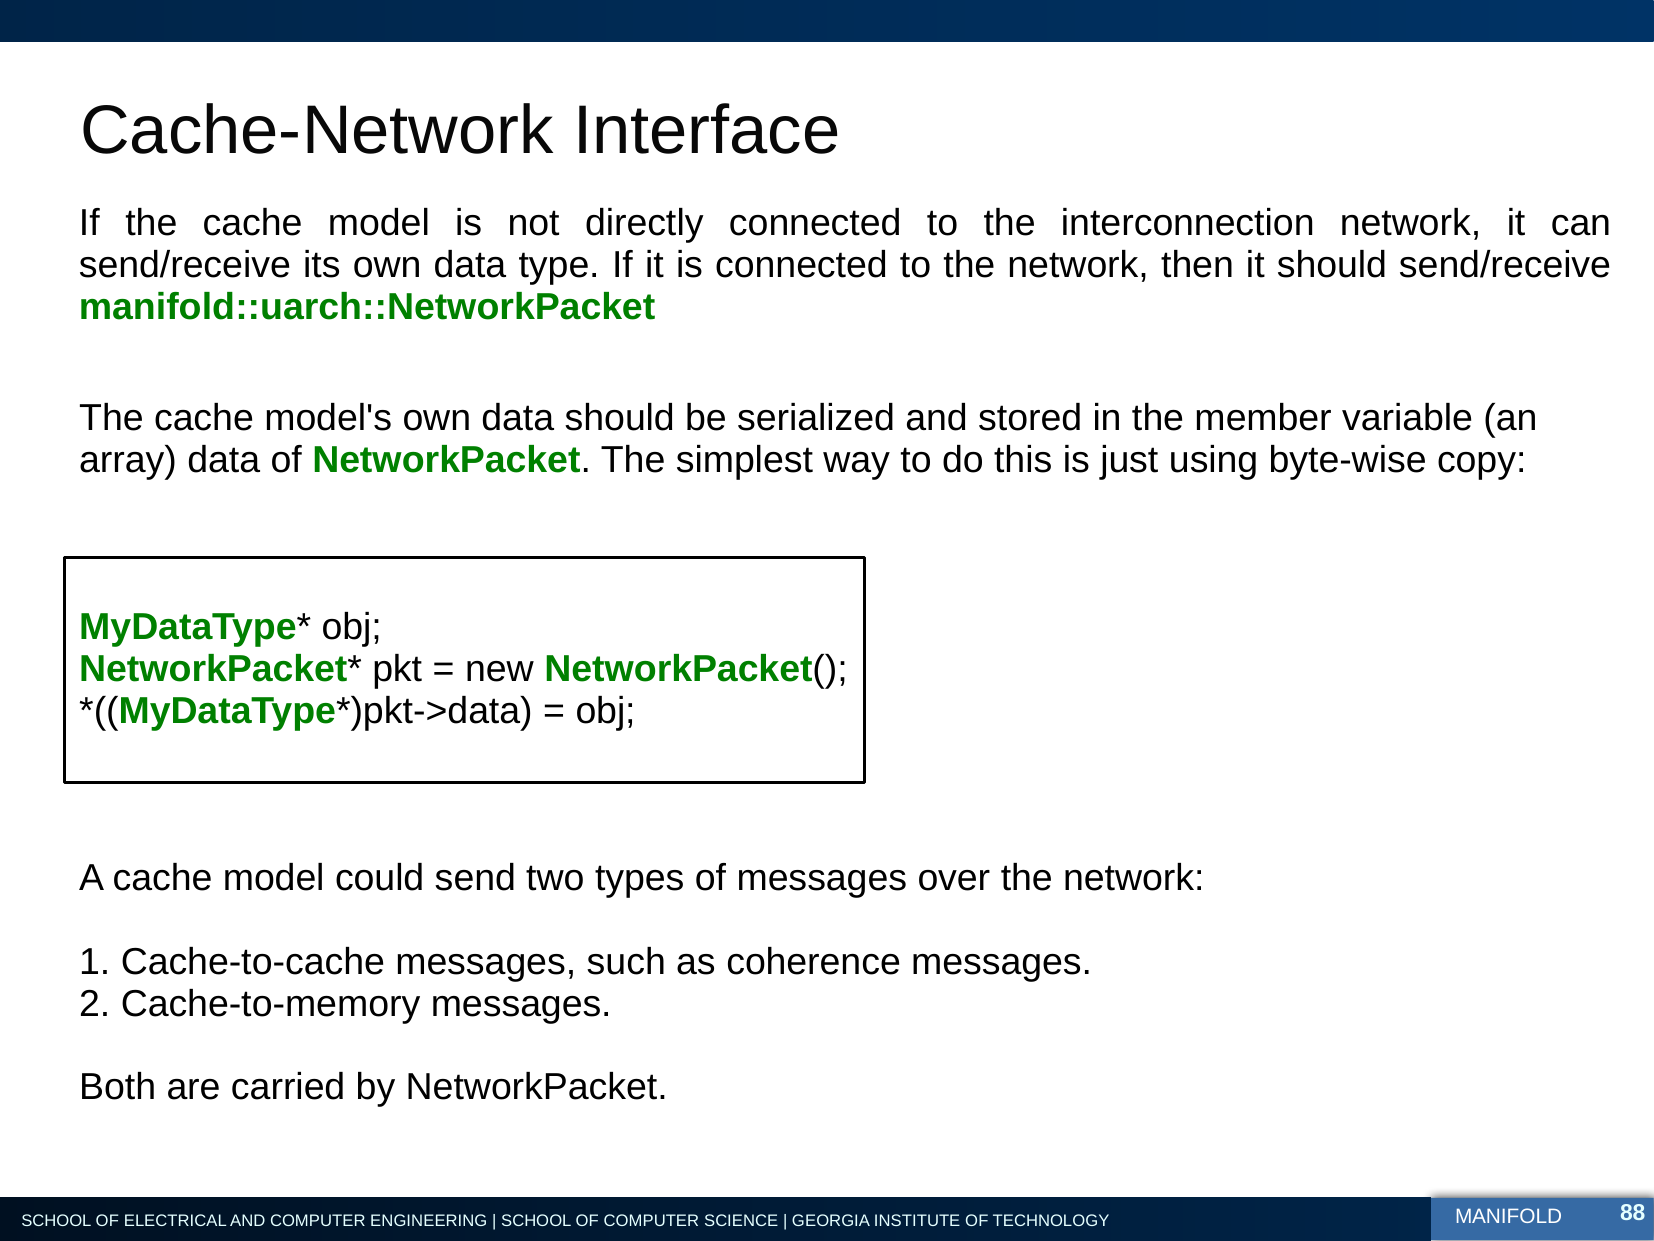

# Cache-Network Interface
If the cache model is not directly connected to the interconnection network, it can send/receive its own data type. If it is connected to the network, then it should send/receive manifold::uarch::NetworkPacket

The cache model's own data should be serialized and stored in the member variable (an array) data of NetworkPacket. The simplest way to do this is just using byte-wise copy:

MyDataType* obj;
NetworkPacket* pkt = new NetworkPacket();
*((MyDataType*)pkt->data) = obj;

A cache model could send two types of messages over the network:

1. Cache-to-cache messages, such as coherence messages.
2. Cache-to-memory messages.

Both are carried by NetworkPacket.

88